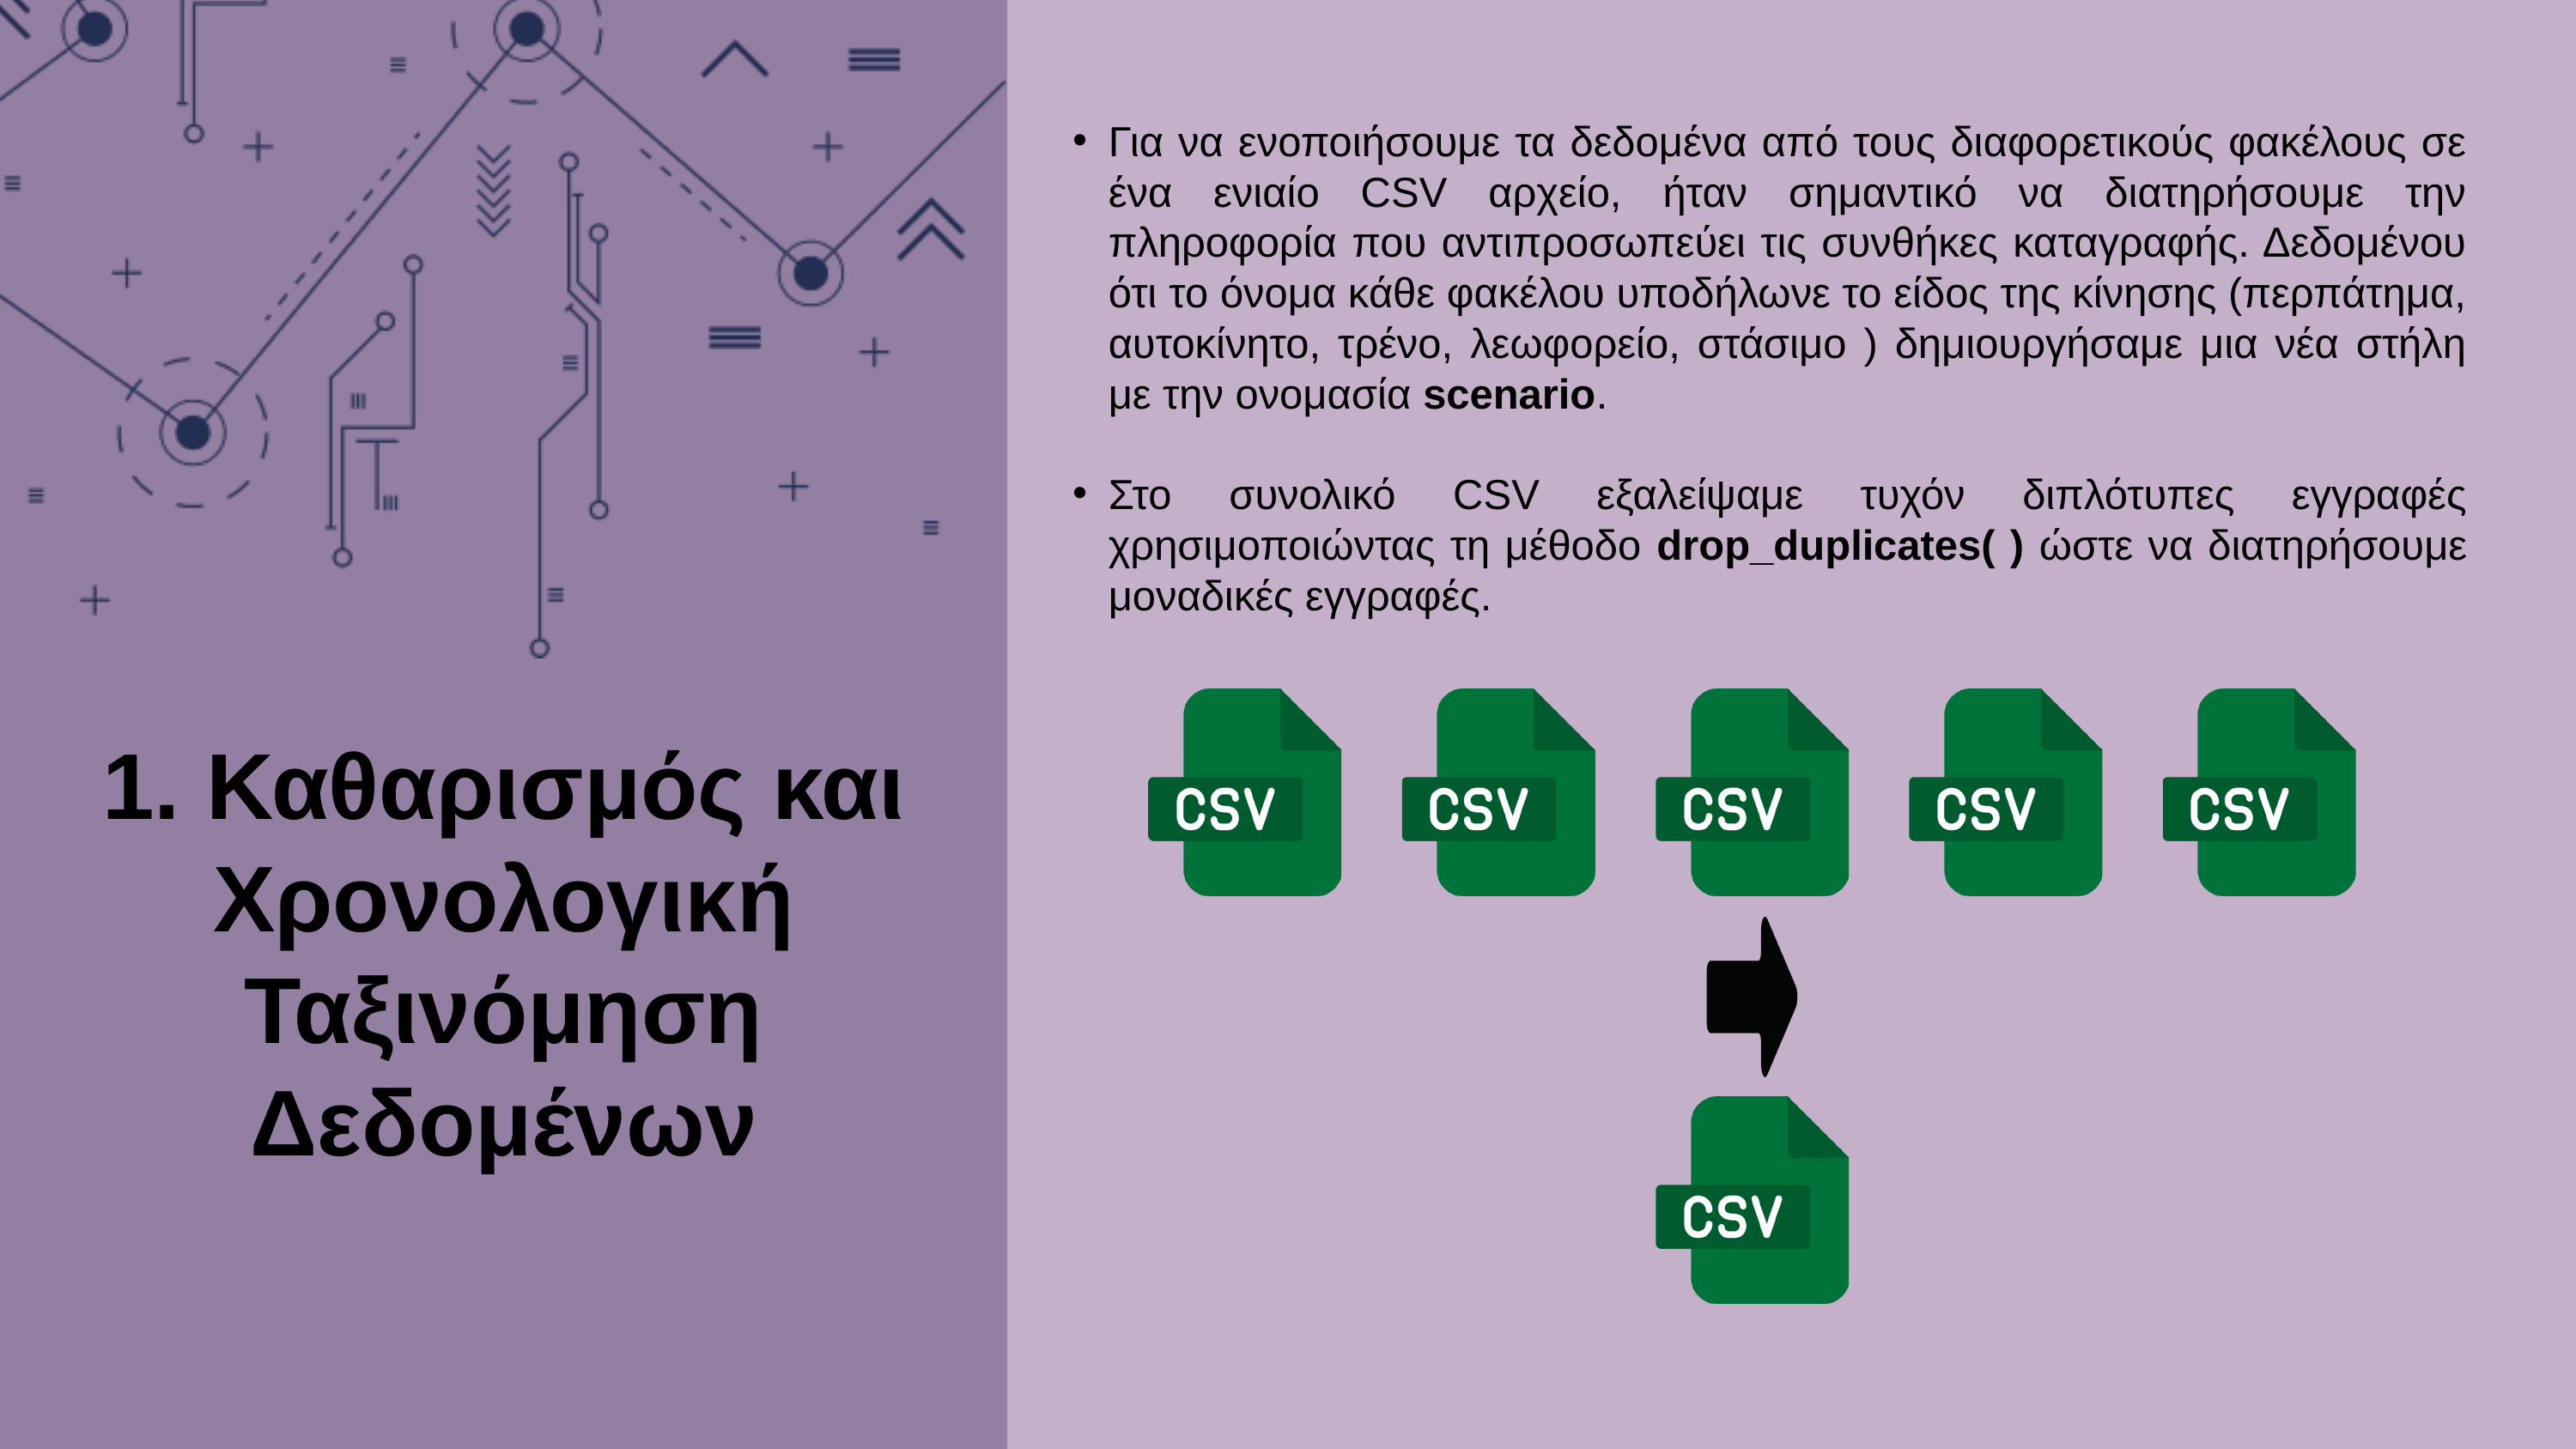

Για να ενοποιήσουμε τα δεδομένα από τους διαφορετικούς φακέλους σε ένα ενιαίο CSV αρχείο, ήταν σημαντικό να διατηρήσουμε την πληροφορία που αντιπροσωπεύει τις συνθήκες καταγραφής. Δεδομένου ότι το όνομα κάθε φακέλου υποδήλωνε το είδος της κίνησης (περπάτημα, αυτοκίνητο, τρένο, λεωφορείο, στάσιμο ) δημιουργήσαμε μια νέα στήλη με την ονομασία scenario.

Στο συνολικό CSV εξαλείψαμε τυχόν διπλότυπες εγγραφές χρησιμοποιώντας τη μέθοδο drop_duplicates( ) ώστε να διατηρήσουμε μοναδικές εγγραφές.

1. Καθαρισμός και Χρονολογική Ταξινόμηση Δεδομένων